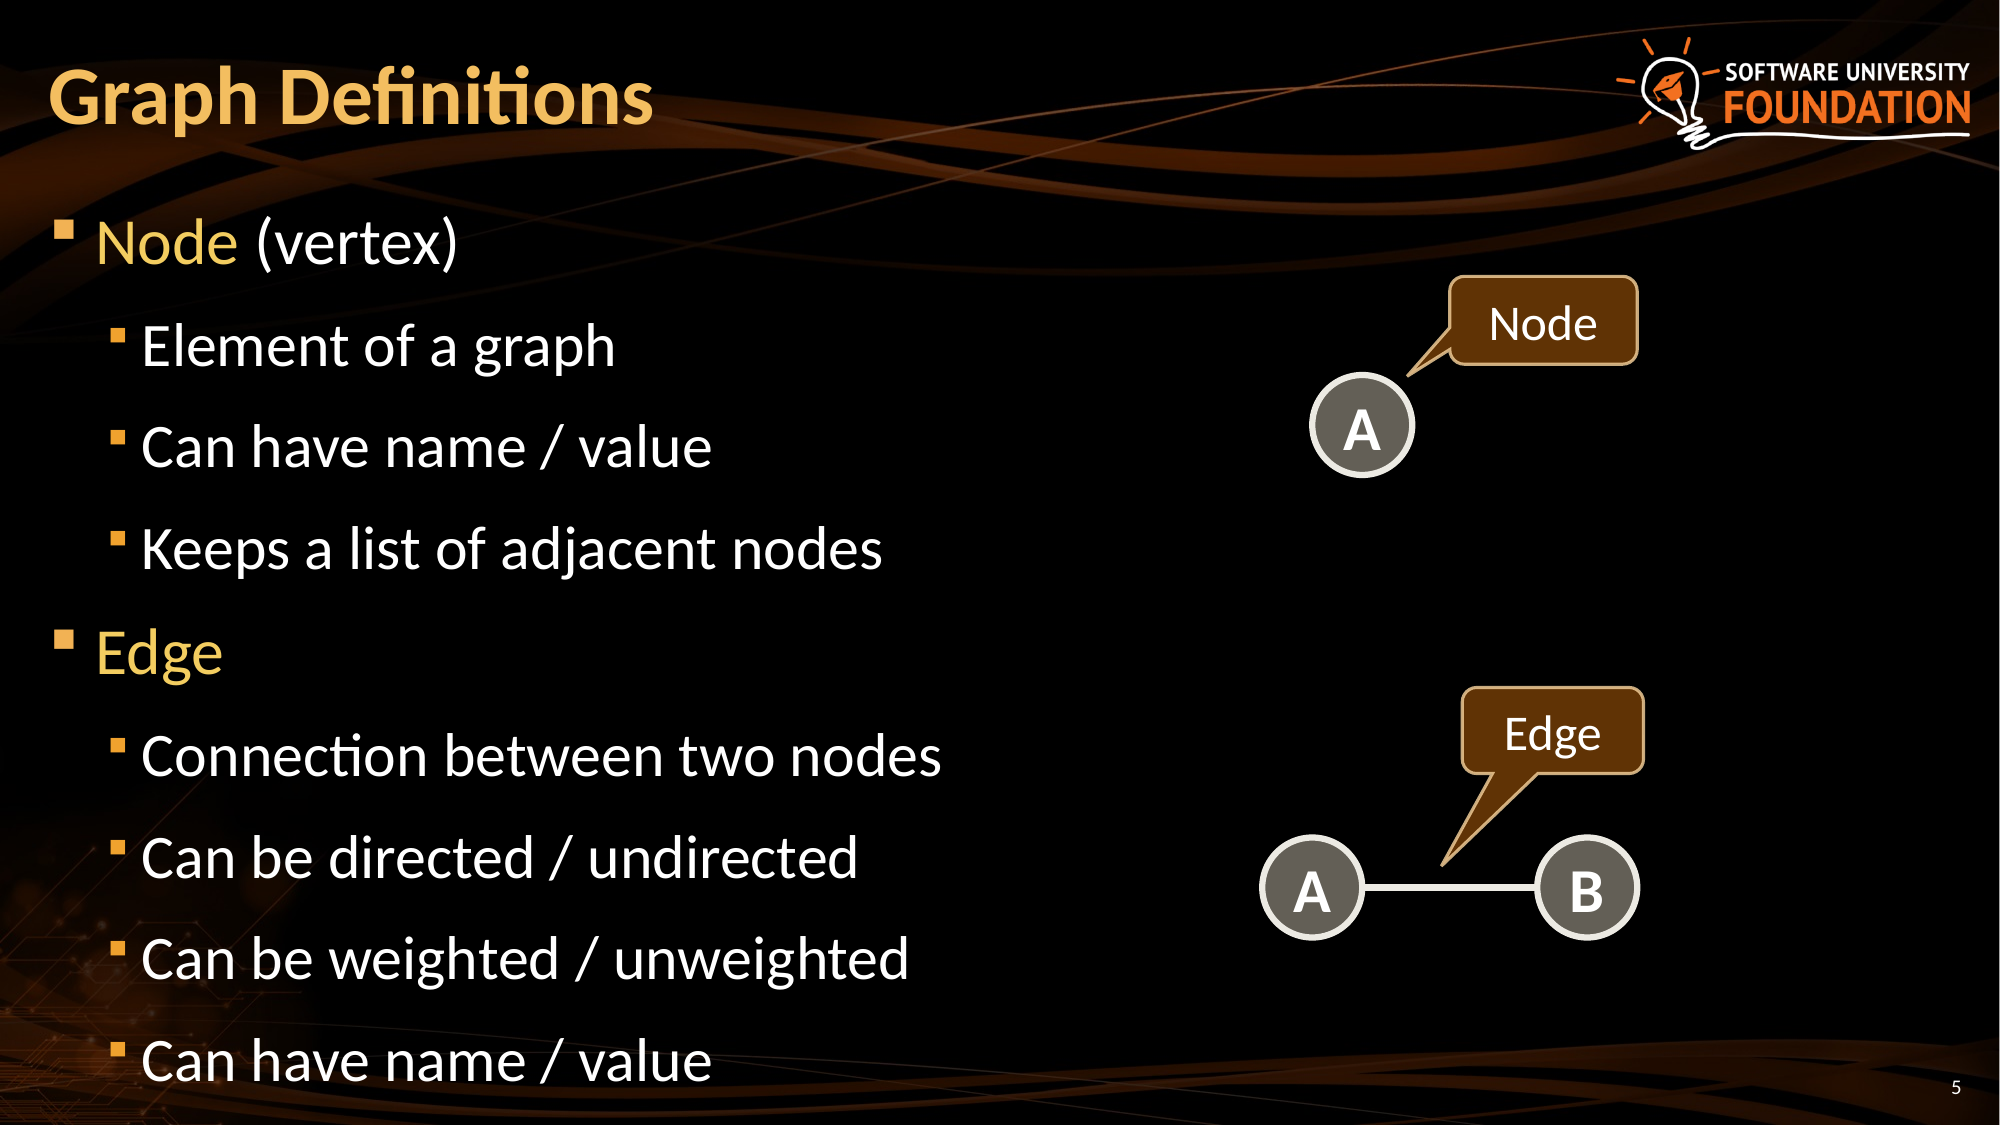

# Graph Definitions
Node (vertex)
Element of a graph
Can have name / value
Keeps a list of adjacent nodes
Edge
Connection between two nodes
Can be directed / undirected
Can be weighted / unweighted
Can have name / value
Node
A
Edge
A
B
5